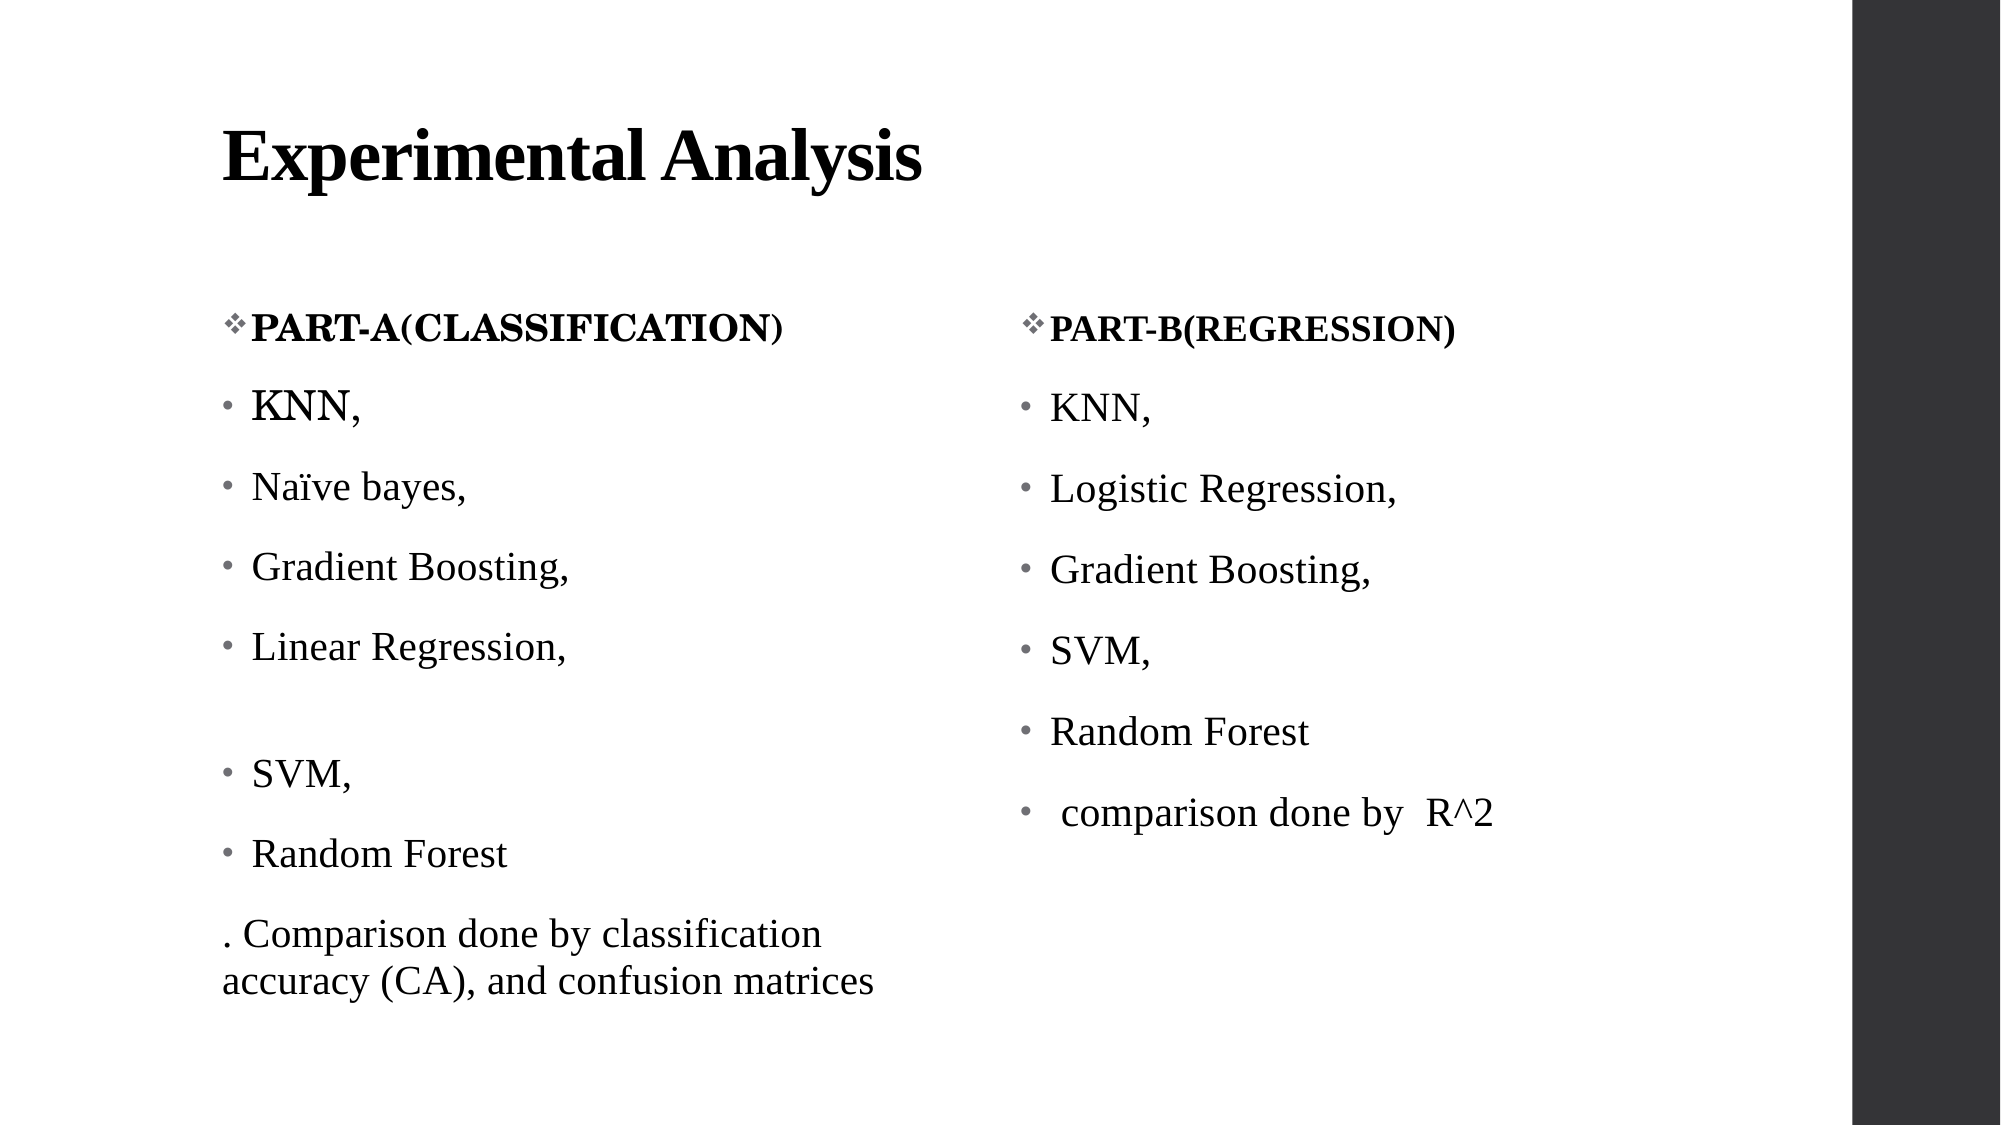

# Experimental Analysis
PART-A(CLASSIFICATION)
KNN,
Naïve bayes,
Gradient Boosting,
Linear Regression,
SVM,
Random Forest
. Comparison done by classification          accuracy (CA), and confusion matrices

PART-B(REGRESSION)
KNN,
Logistic Regression,
Gradient Boosting,
SVM,
Random Forest
 comparison done by  R^2